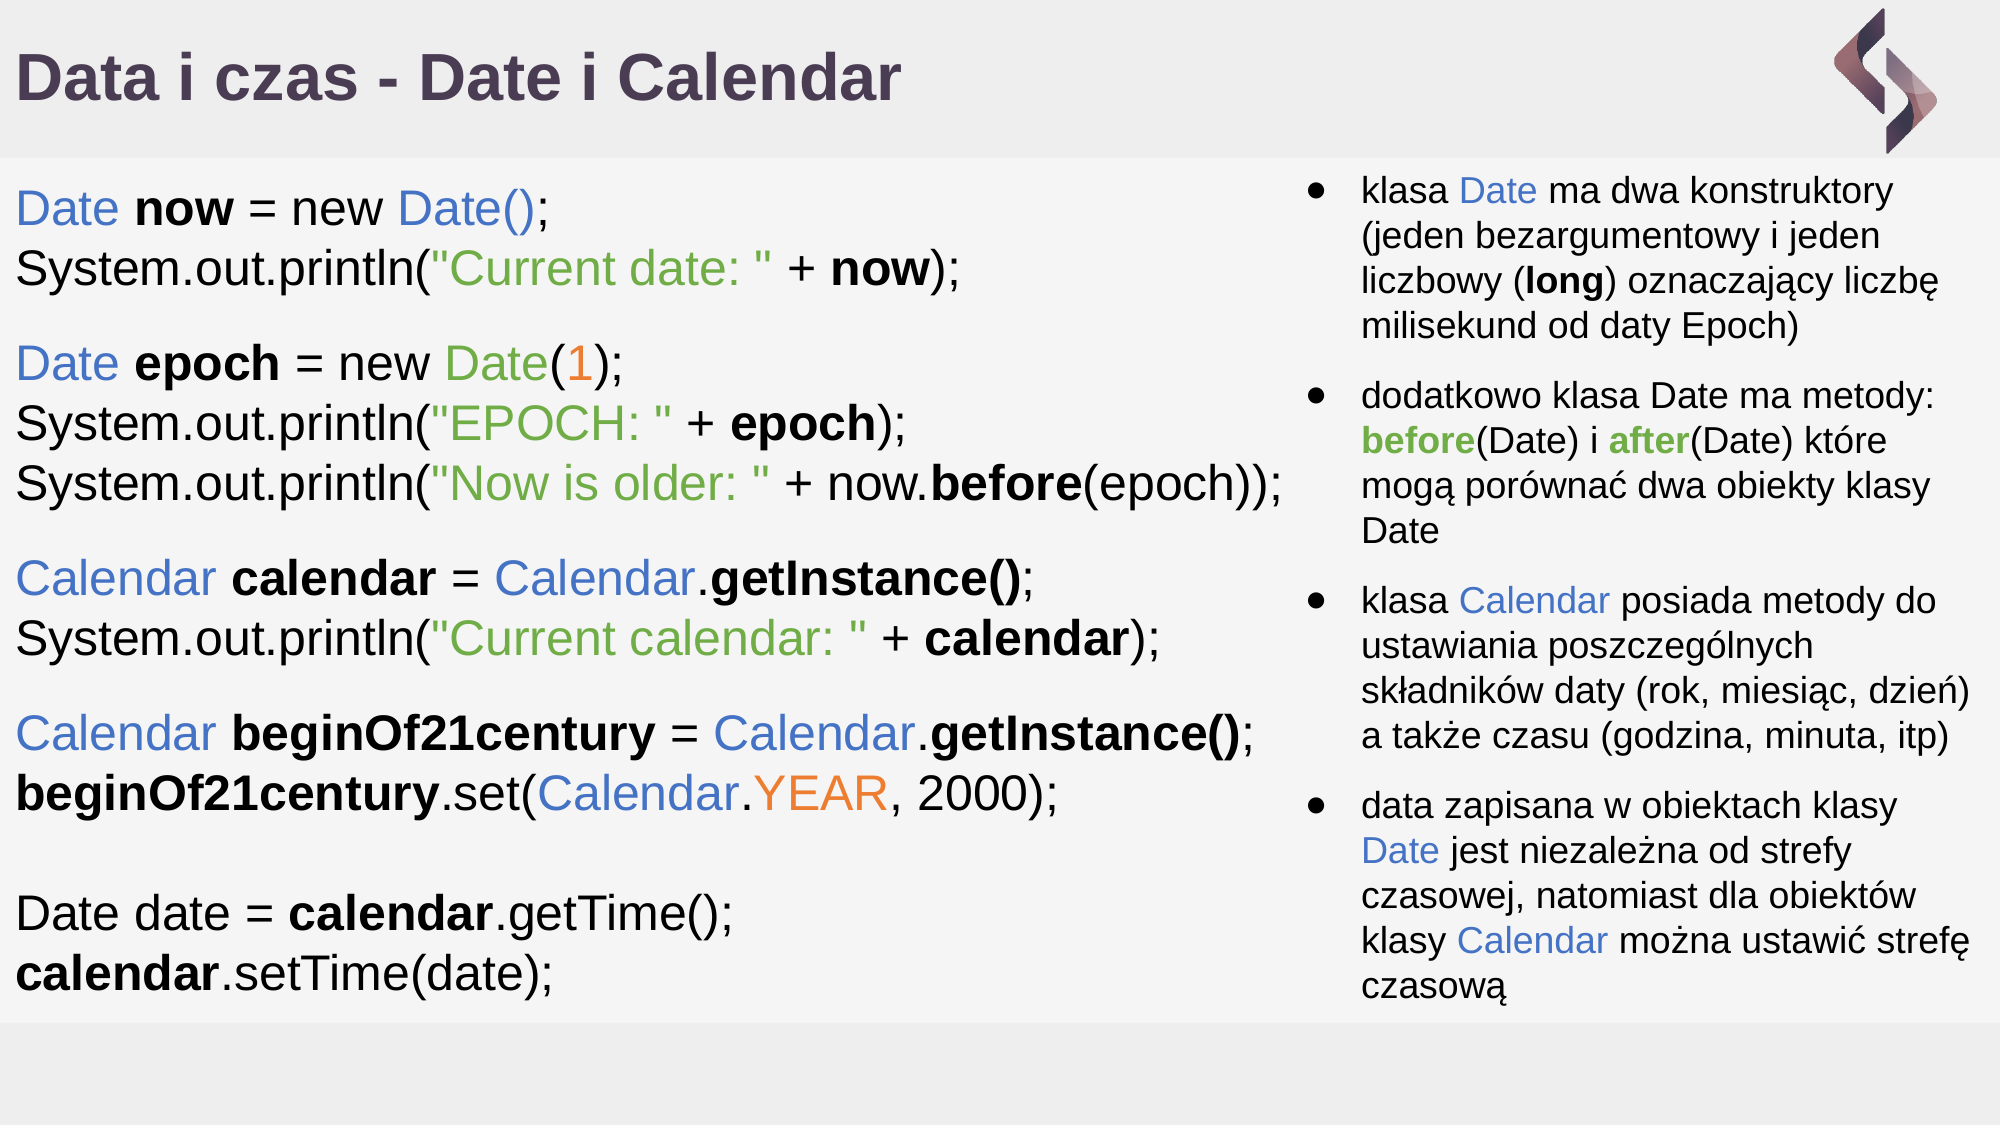

# Data i czas - Date i Calendar
klasa Date ma dwa konstruktory (jeden bezargumentowy i jeden liczbowy (long) oznaczający liczbę milisekund od daty Epoch)

dodatkowo klasa Date ma metody: before(Date) i after(Date) które mogą porównać dwa obiekty klasy Date

klasa Calendar posiada metody do ustawiania poszczególnych składników daty (rok, miesiąc, dzień) a także czasu (godzina, minuta, itp)

data zapisana w obiektach klasy Date jest niezależna od strefy czasowej, natomiast dla obiektów klasy Calendar można ustawić strefę czasową
Date now = new Date();
System.out.println("Current date: " + now);

Date epoch = new Date(1);
System.out.println("EPOCH: " + epoch);
System.out.println("Now is older: " + now.before(epoch));

Calendar calendar = Calendar.getInstance();
System.out.println("Current calendar: " + calendar);

Calendar beginOf21century = Calendar.getInstance();
beginOf21century.set(Calendar.YEAR, 2000);

Date date = calendar.getTime();
calendar.setTime(date);